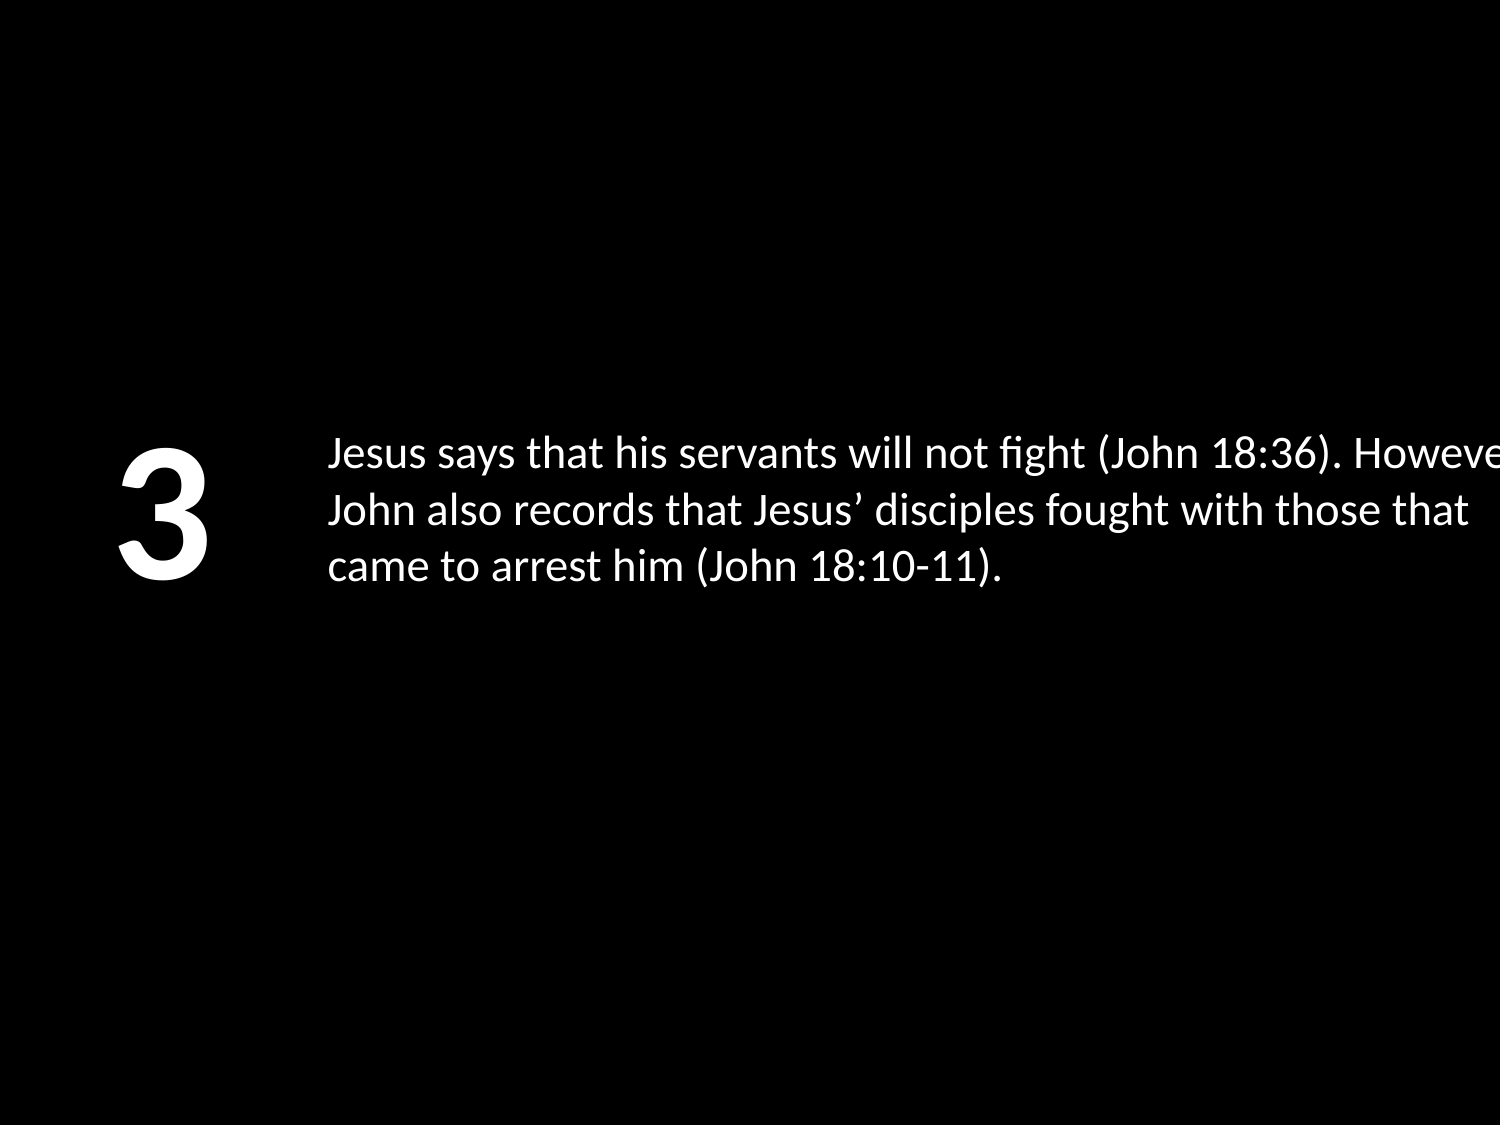

3
# Jesus says that his servants will not fight (John 18:36). However, John also records that Jesus’ disciples fought with those that came to arrest him (John 18:10-11).